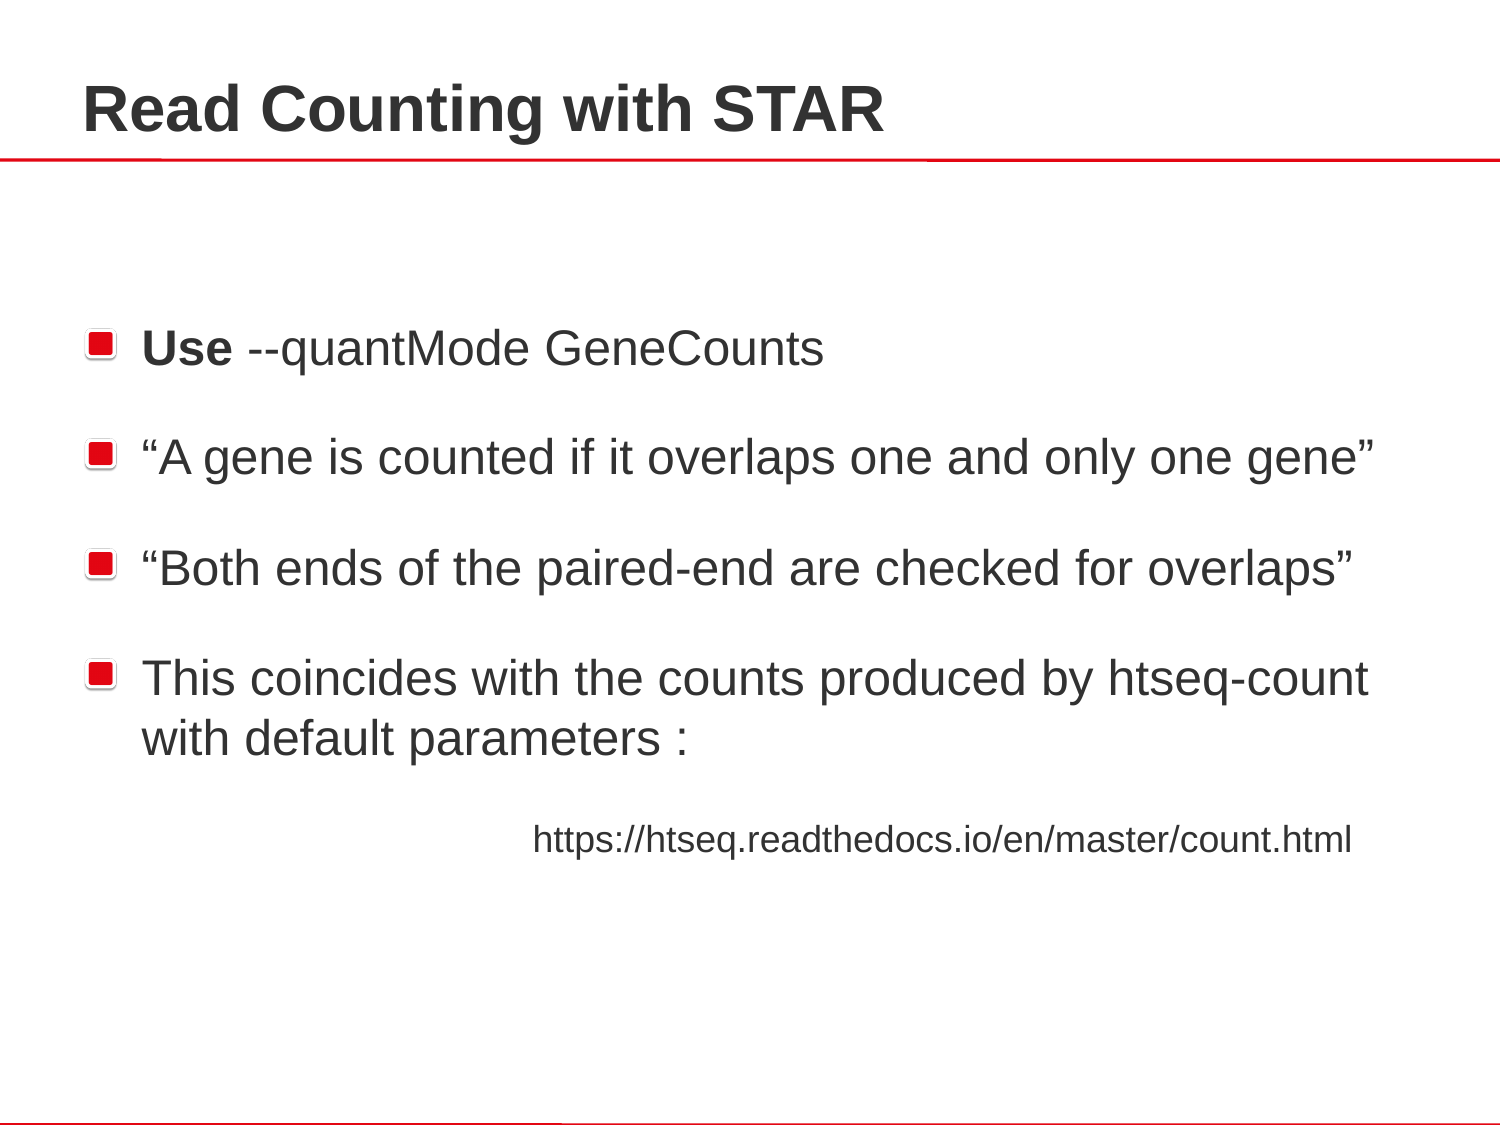

Read Counting with STAR

Use --quantMode GeneCounts
“A gene is counted if it overlaps one and only one gene”
“Both ends of the paired-end are checked for overlaps”
This coincides with the counts produced by htseq-count with default parameters :
			https://htseq.readthedocs.io/en/master/count.html